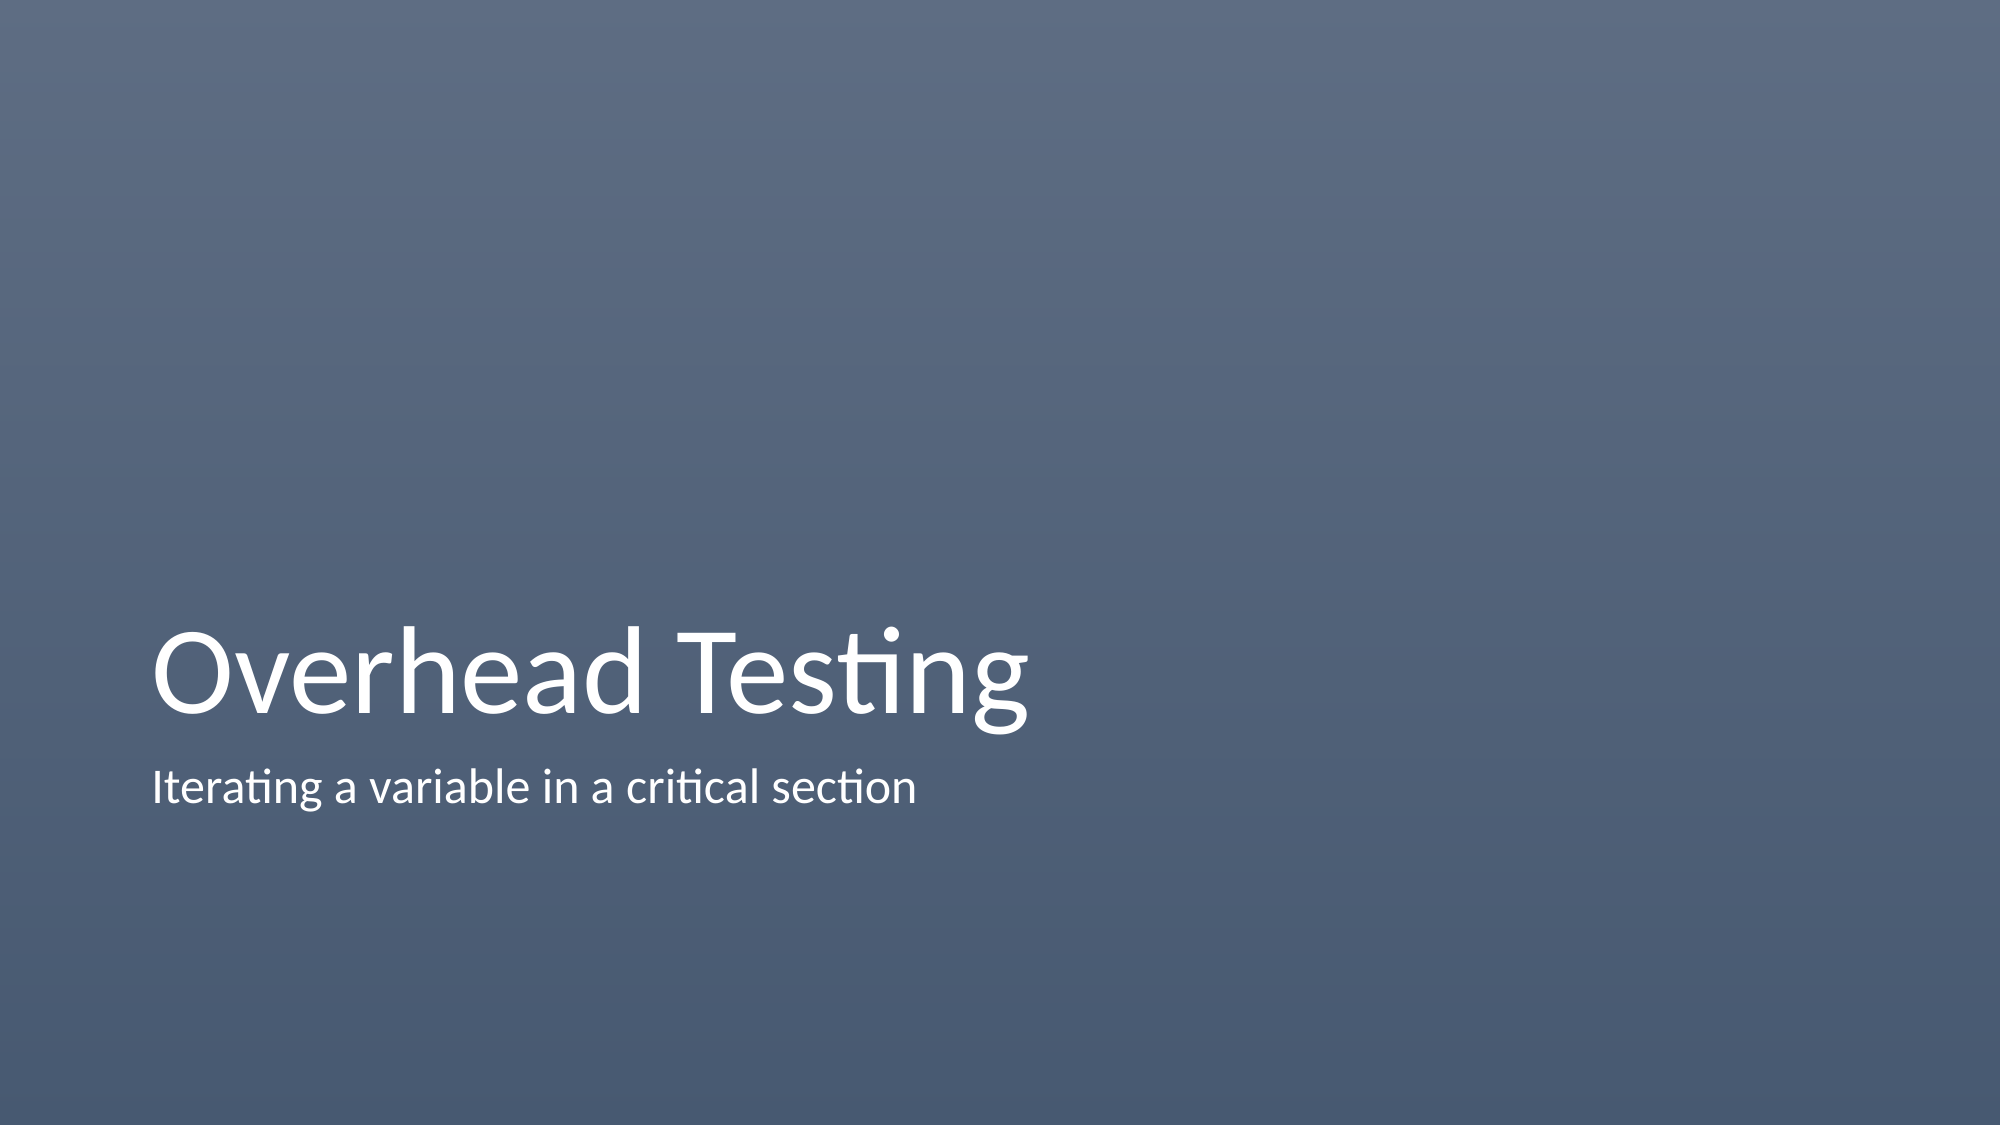

# Overhead Testing
Iterating a variable in a critical section